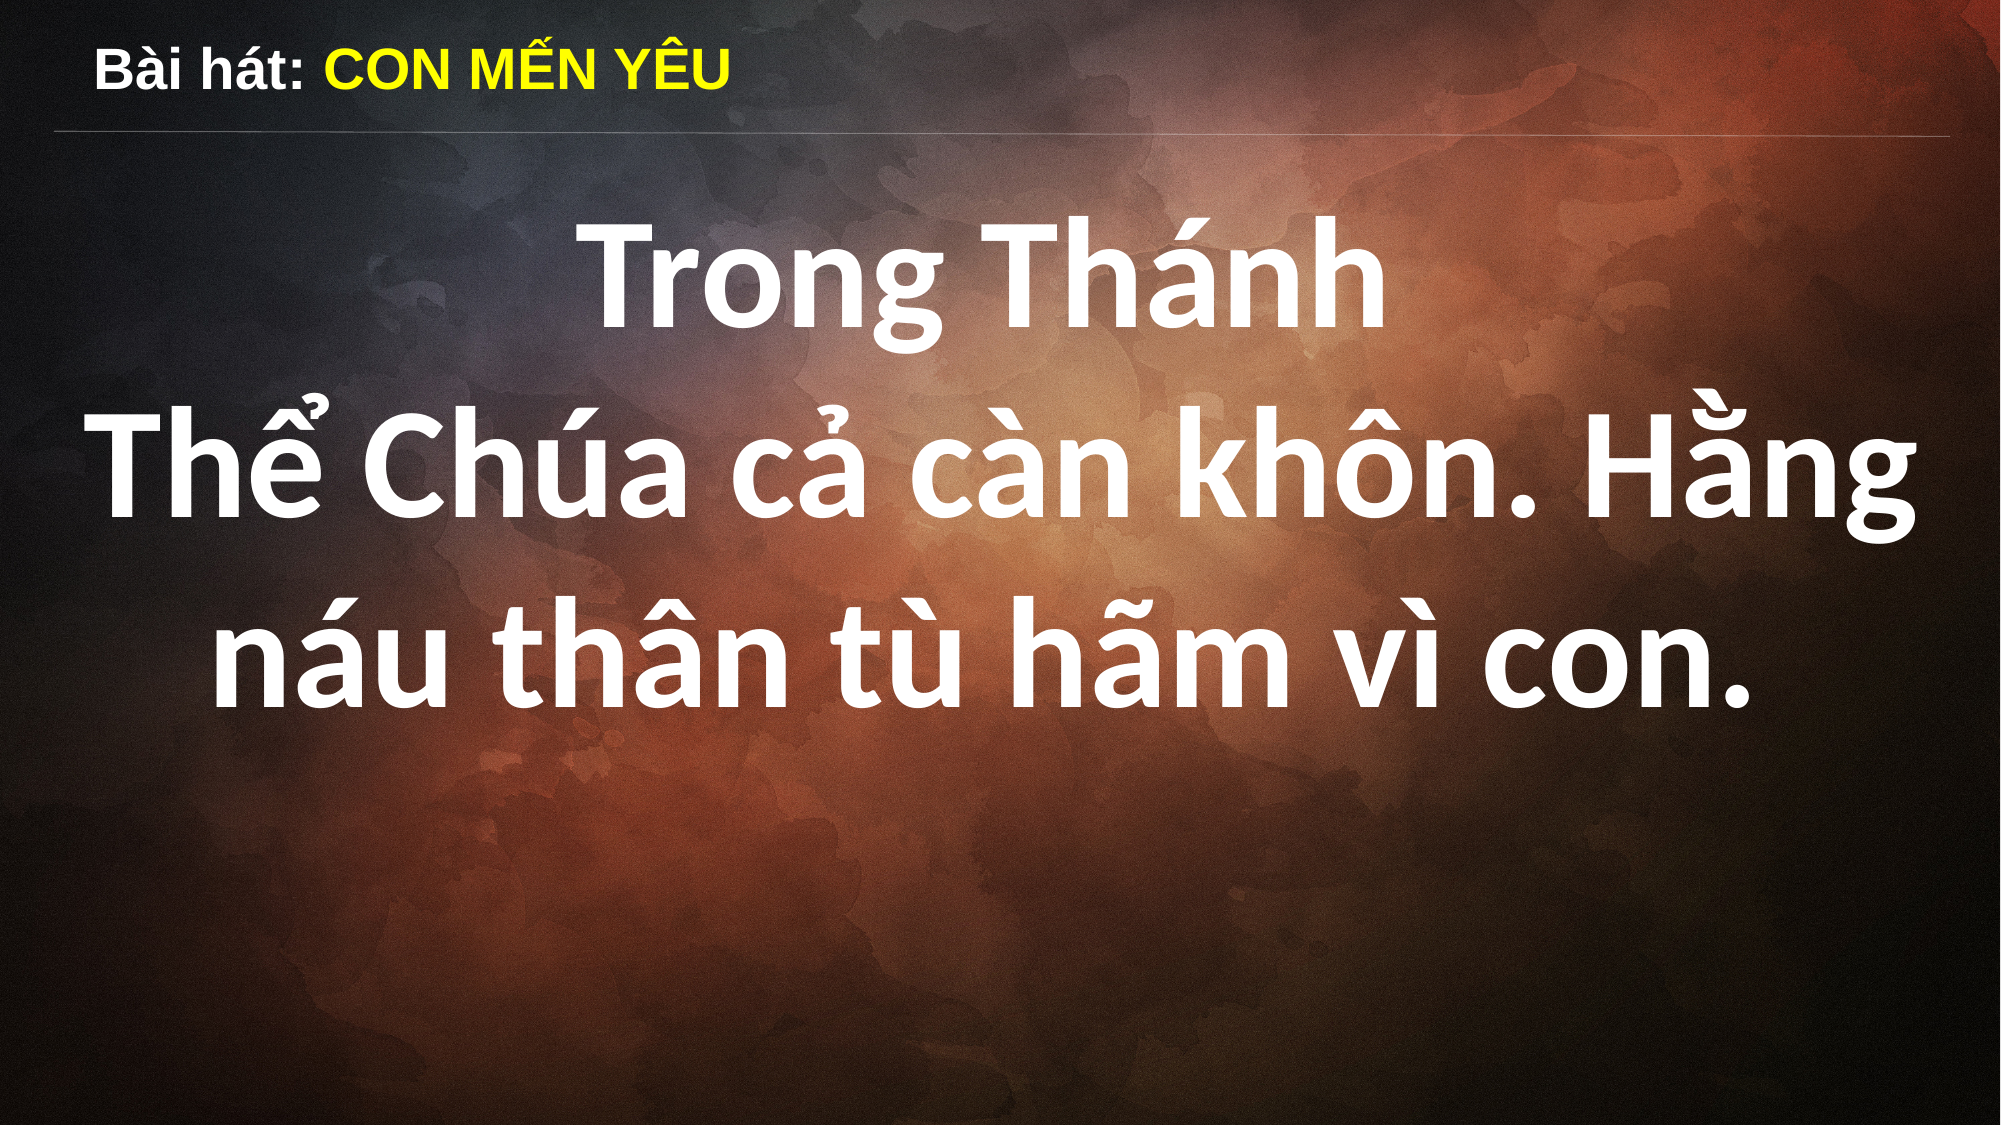

Bài hát: CON MẾN YÊU
Trong Thánh
Thể Chúa cả càn khôn. Hằng náu thân tù hãm vì con.